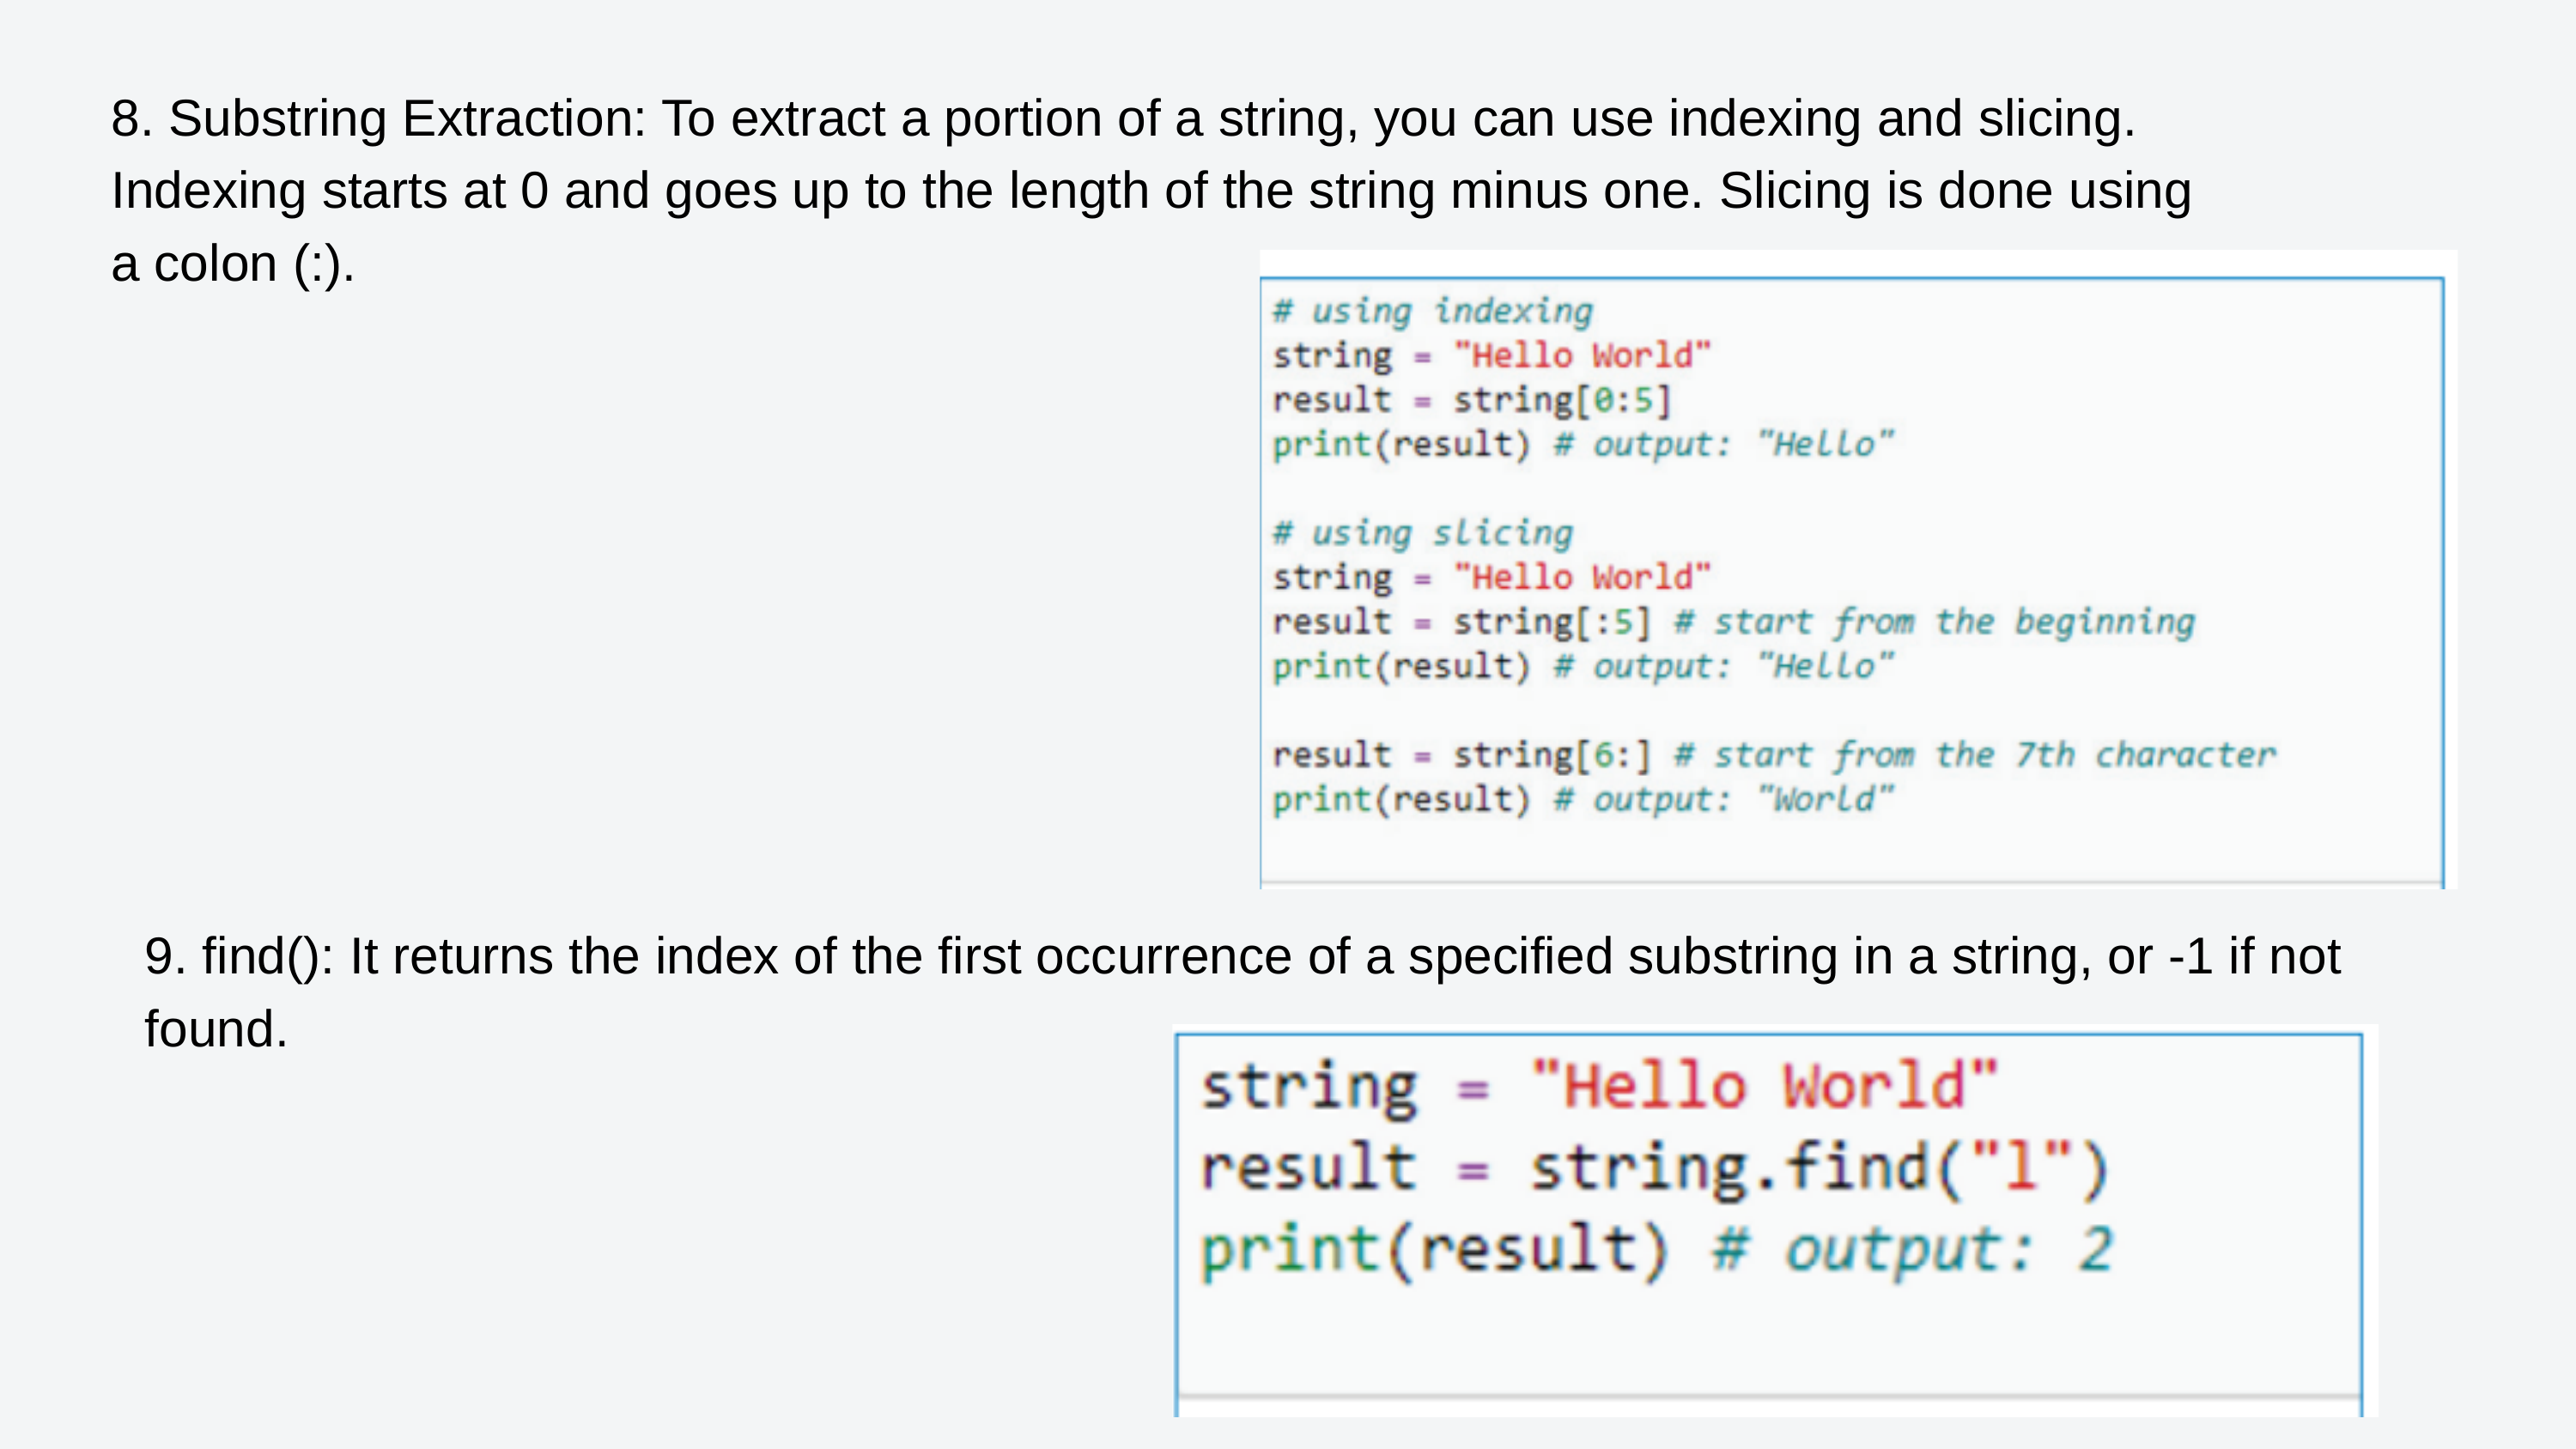

8. Substring Extraction: To extract a portion of a string, you can use indexing and slicing.
Indexing starts at 0 and goes up to the length of the string minus one. Slicing is done using
a colon (:).

9. find(): It returns the index of the first occurrence of a specified substring in a string, or -1 if not found.